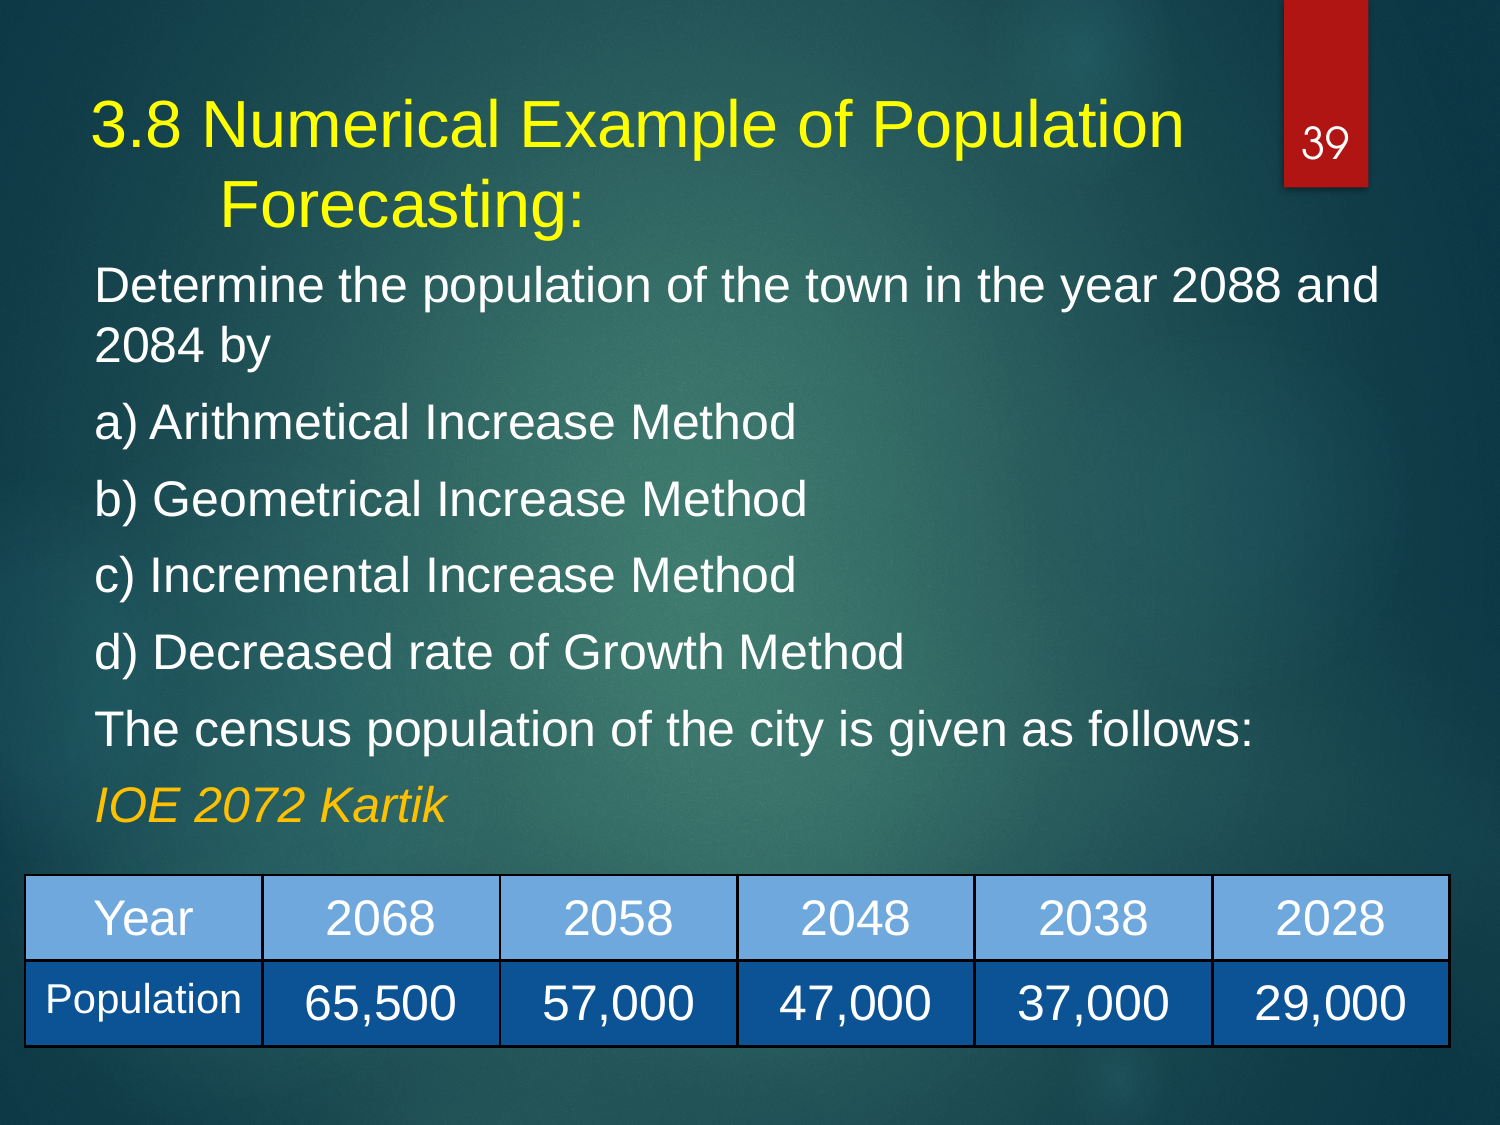

39
# 3.8 Numerical Example of Population Forecasting:
Determine the population of the town in the year 2088 and 2084 by
a) Arithmetical Increase Method
b) Geometrical Increase Method
c) Incremental Increase Method
d) Decreased rate of Growth Method
The census population of the city is given as follows:
IOE 2072 Kartik

| Year | 2068 | 2058 | 2048 | 2038 | 2028 |
| --- | --- | --- | --- | --- | --- |
| Population | 65,500 | 57,000 | 47,000 | 37,000 | 29,000 |